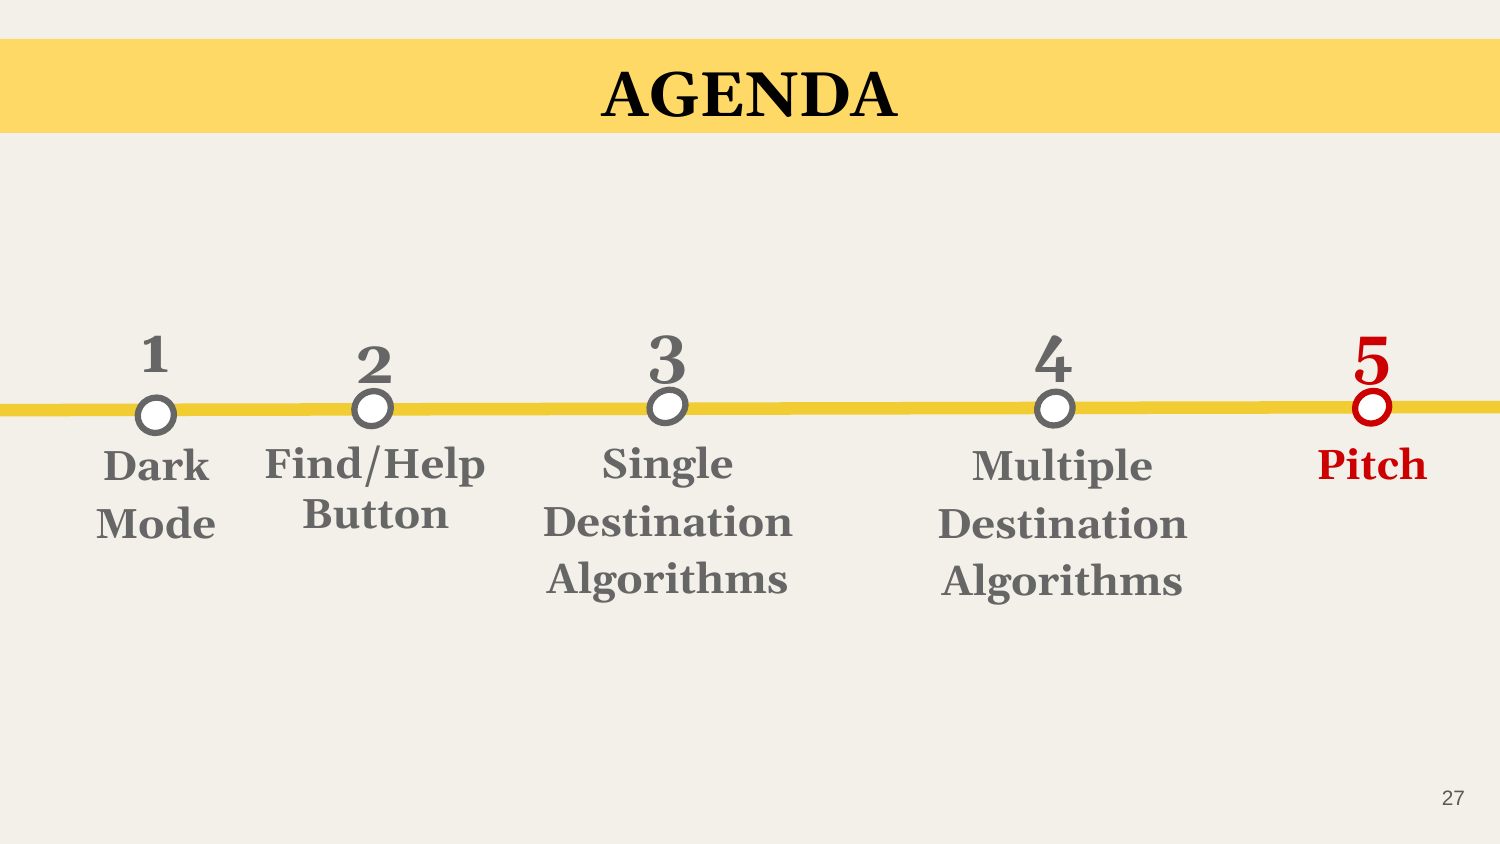

# AGENDA
4
Multiple Destination Algorithms
3

Single Destination Algorithms
5

Pitch
2

Find/Help
Button
1

Dark
Mode
27